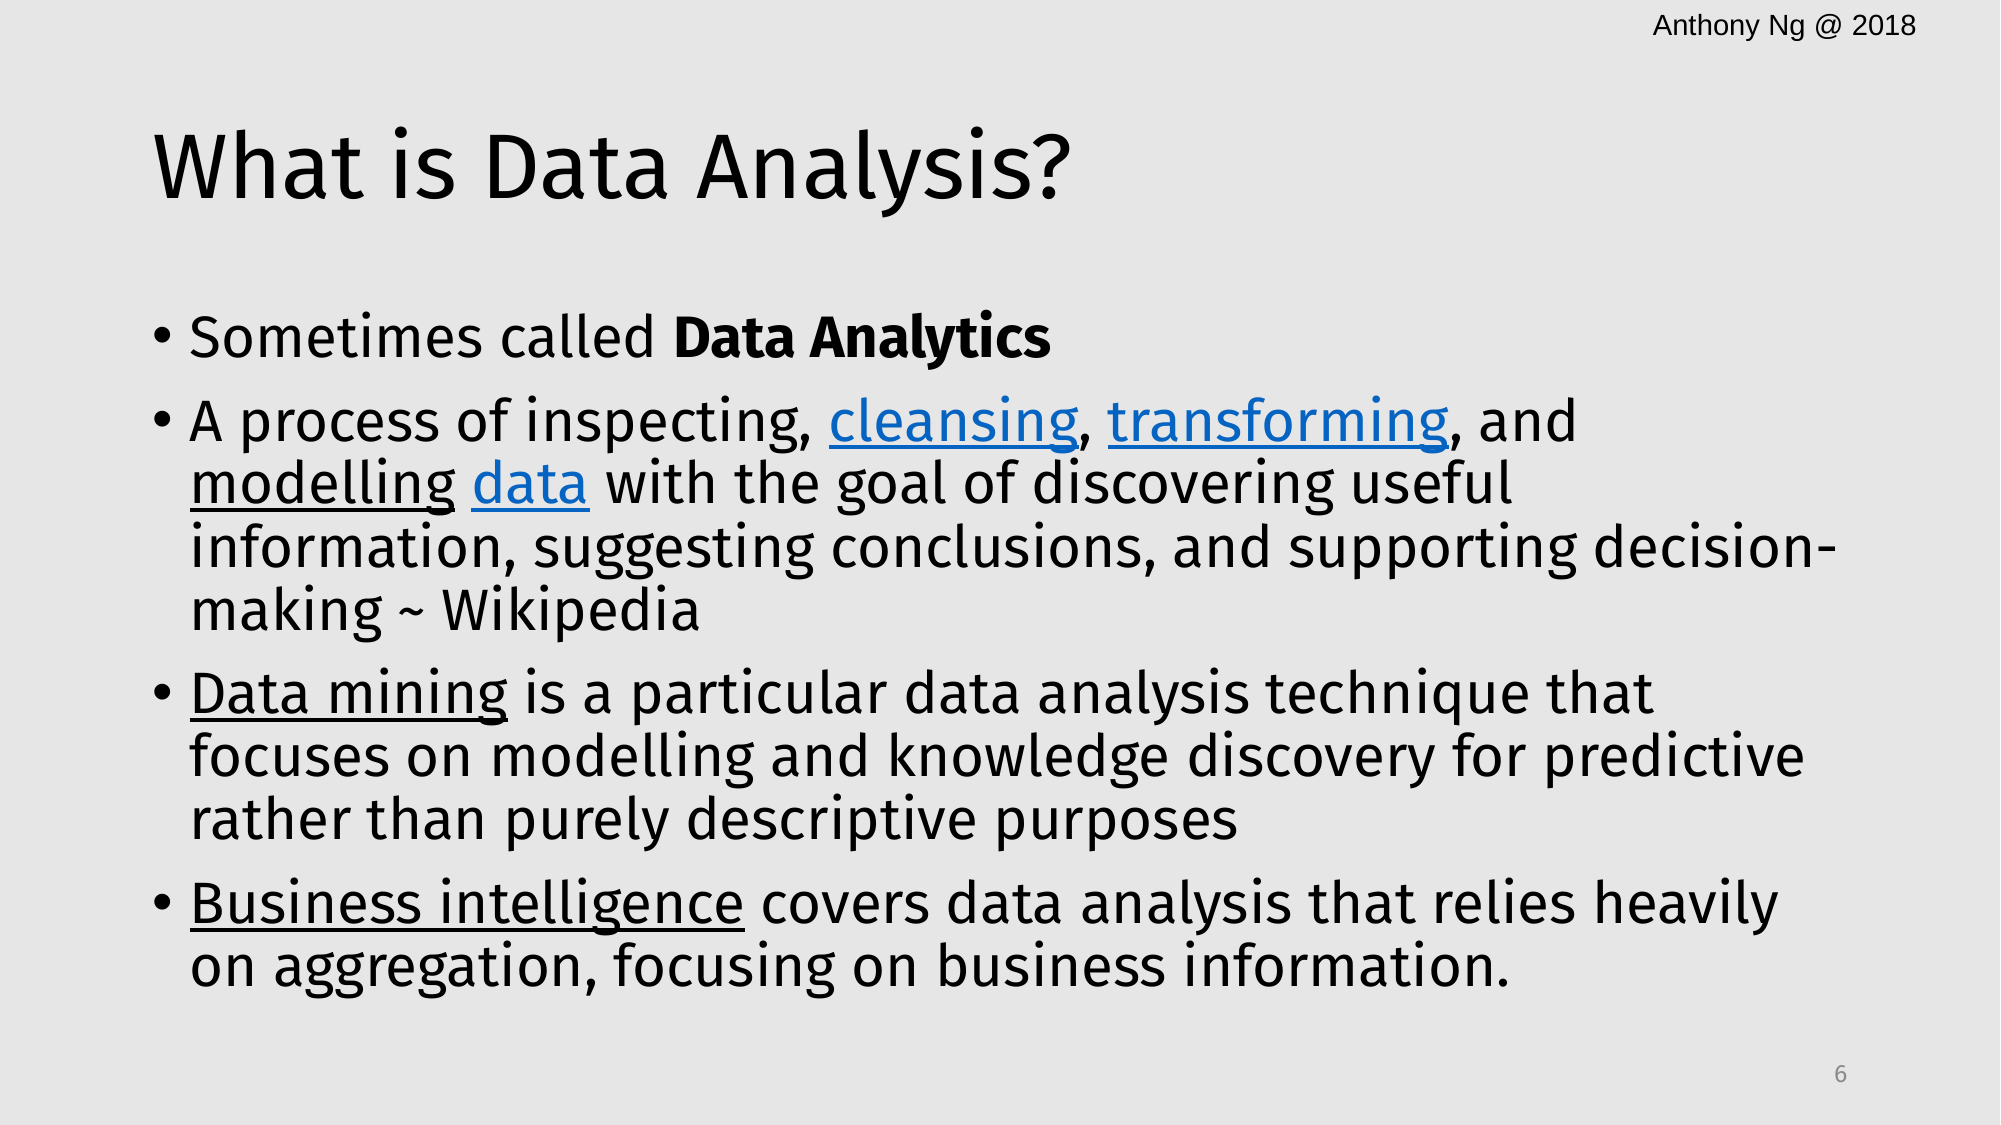

# What is Data Analysis?
Sometimes called Data Analytics
A process of inspecting, cleansing, transforming, and modelling data with the goal of discovering useful information, suggesting conclusions, and supporting decision-making ~ Wikipedia
Data mining is a particular data analysis technique that focuses on modelling and knowledge discovery for predictive rather than purely descriptive purposes
Business intelligence covers data analysis that relies heavily on aggregation, focusing on business information.
6